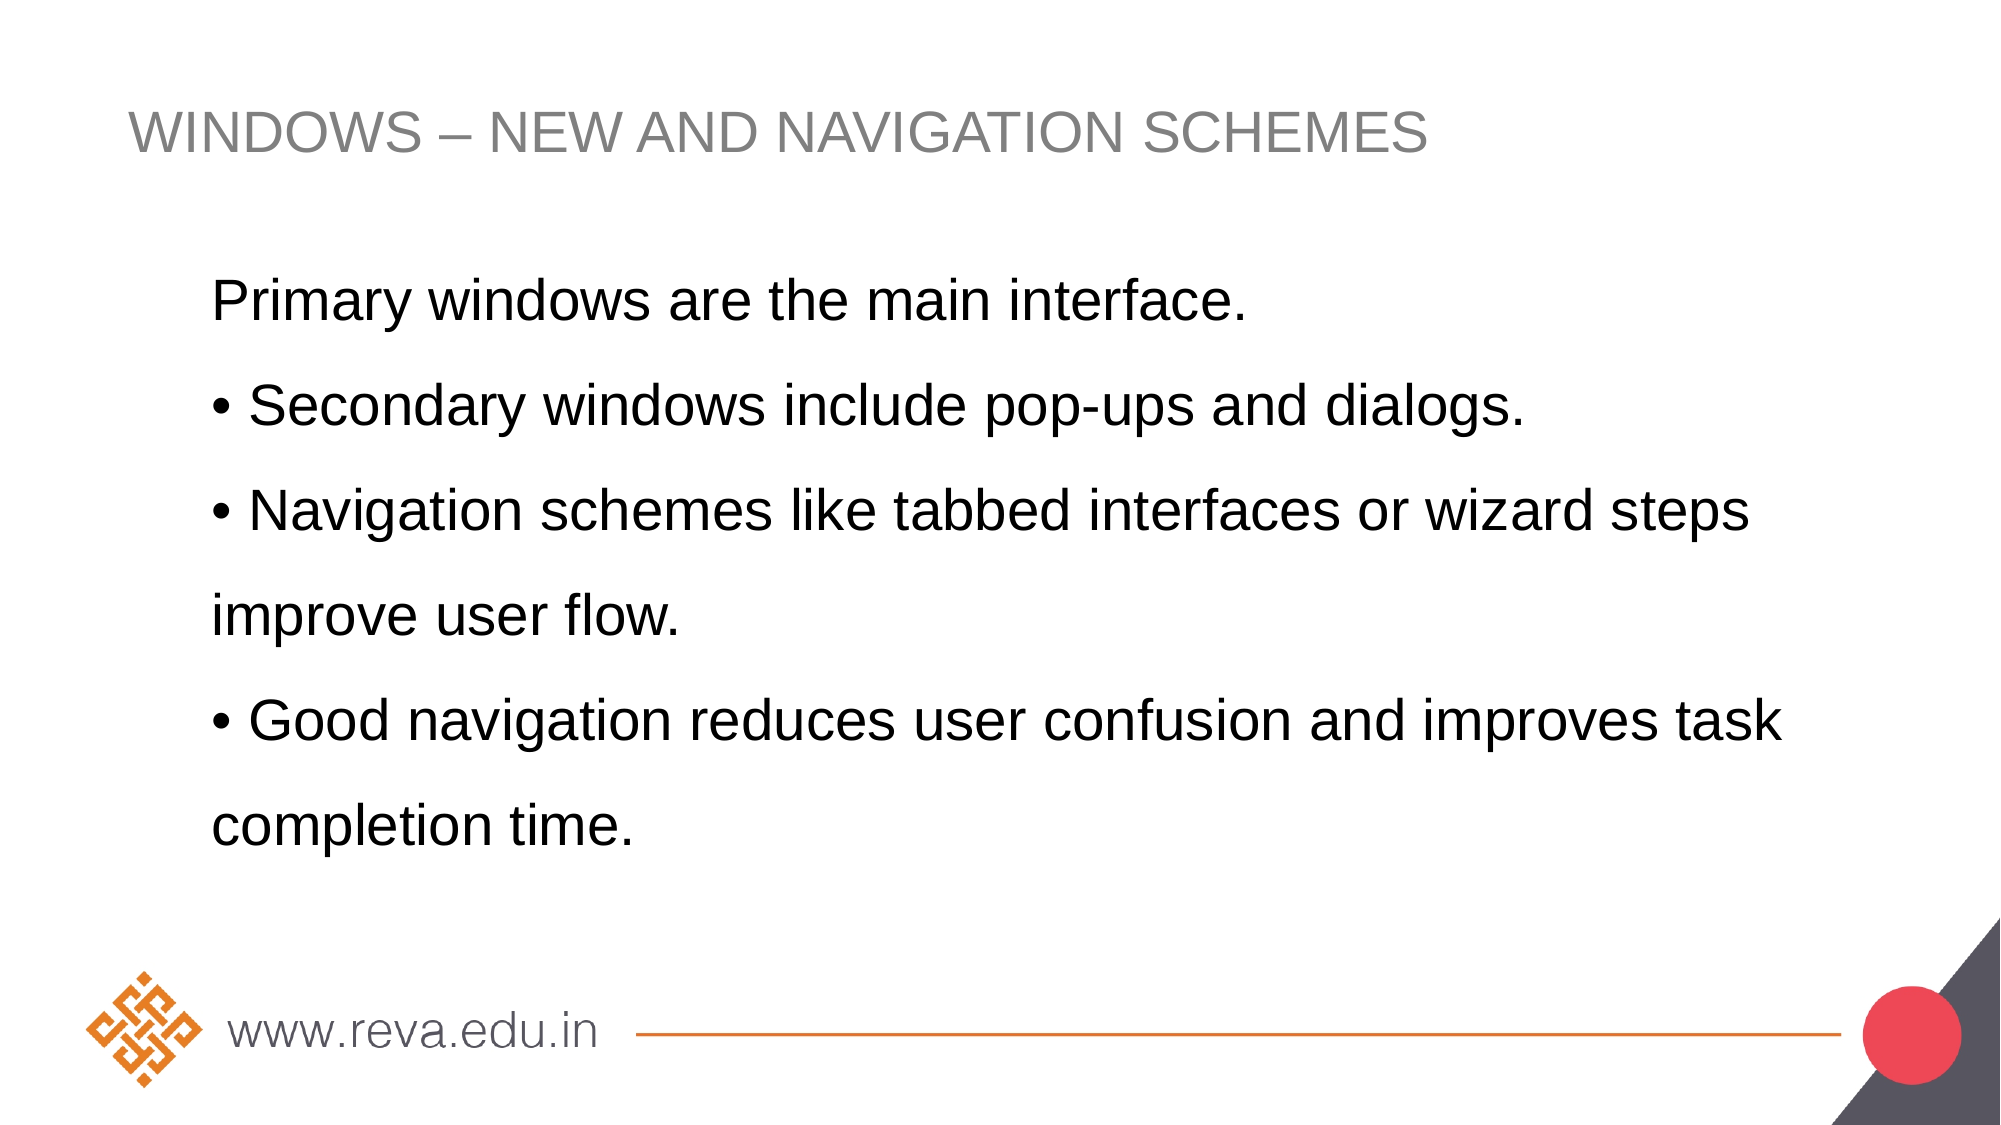

# Windows – New and Navigation Schemes
Primary windows are the main interface.
• Secondary windows include pop-ups and dialogs.
• Navigation schemes like tabbed interfaces or wizard steps improve user flow.
• Good navigation reduces user confusion and improves task completion time.